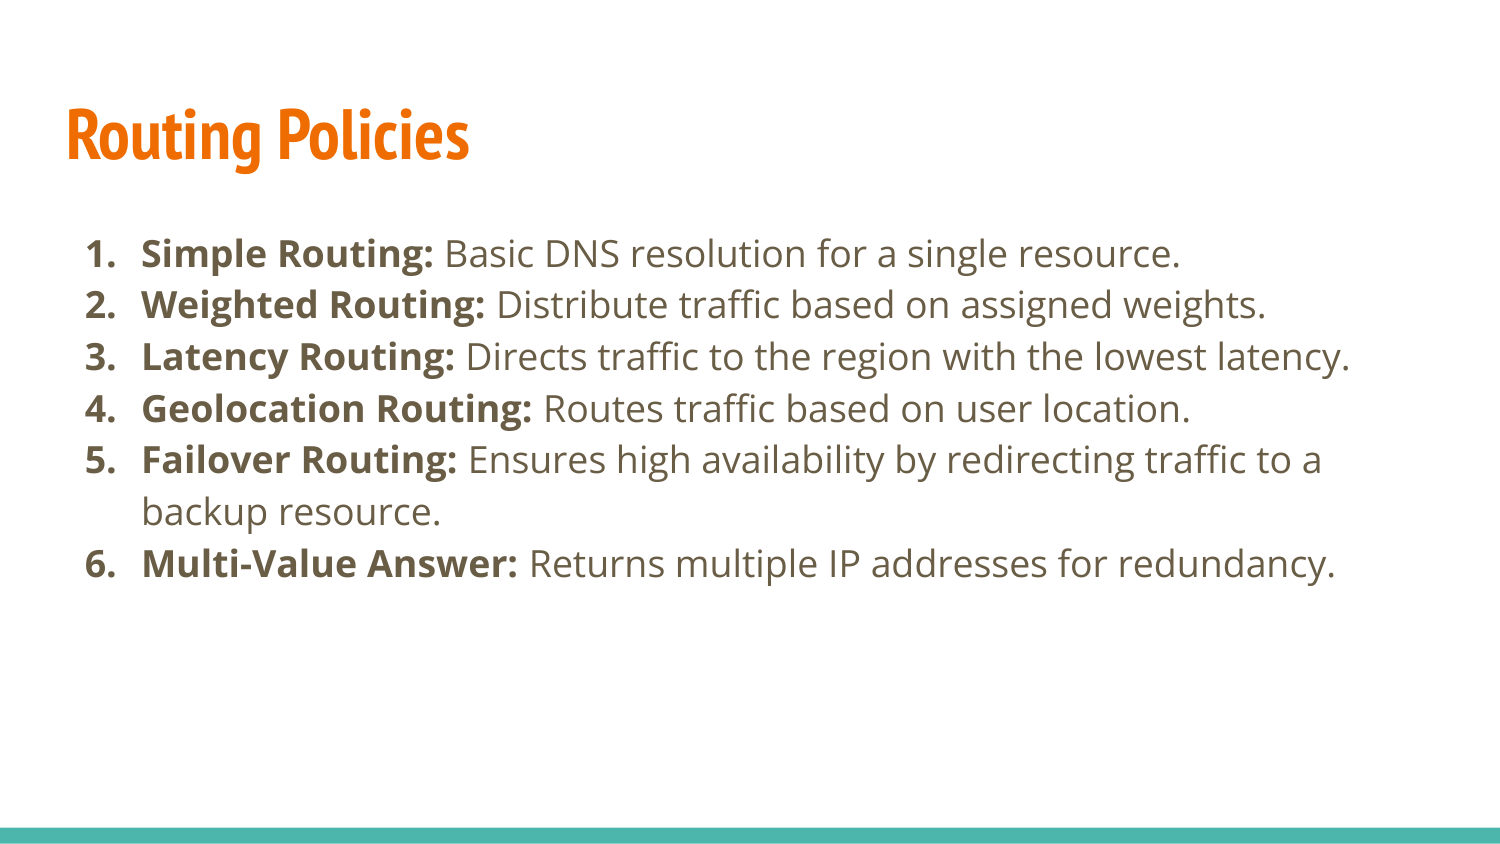

# Routing Policies
Simple Routing: Basic DNS resolution for a single resource.
Weighted Routing: Distribute traffic based on assigned weights.
Latency Routing: Directs traffic to the region with the lowest latency.
Geolocation Routing: Routes traffic based on user location.
Failover Routing: Ensures high availability by redirecting traffic to a backup resource.
Multi-Value Answer: Returns multiple IP addresses for redundancy.